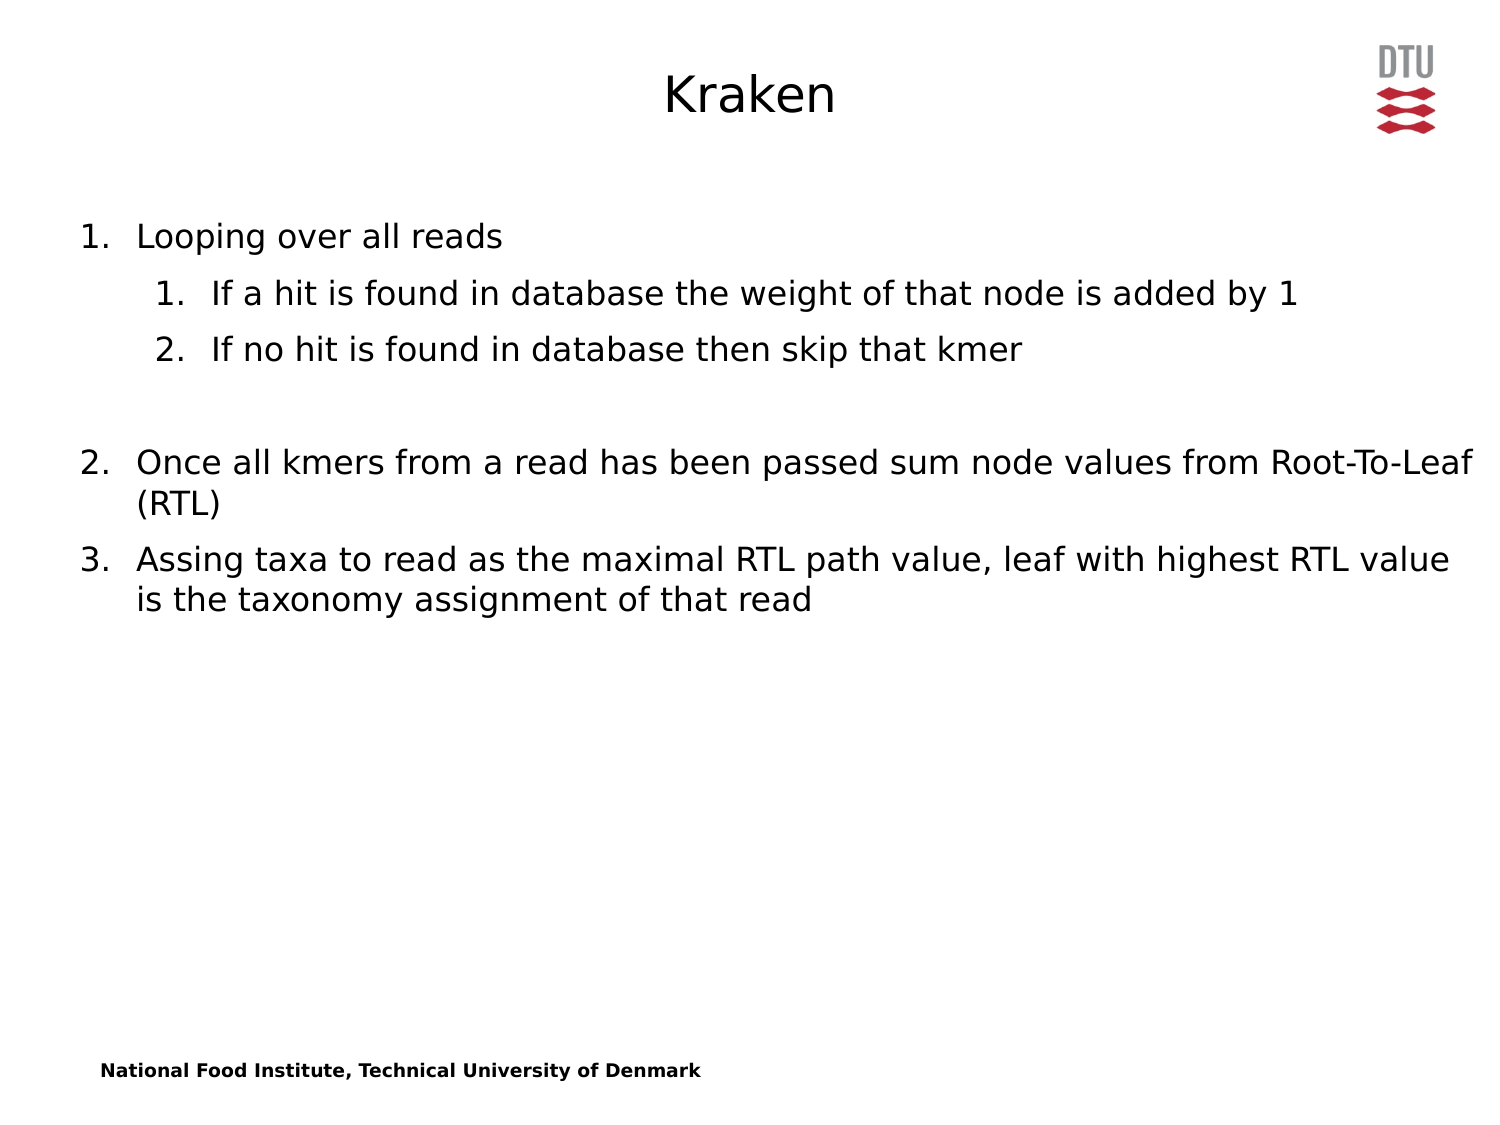

Kraken
Looping over all reads
If a hit is found in database the weight of that node is added by 1
If no hit is found in database then skip that kmer

Once all kmers from a read has been passed sum node values from Root-To-Leaf (RTL)
Assing taxa to read as the maximal RTL path value, leaf with highest RTL value is the taxonomy assignment of that read